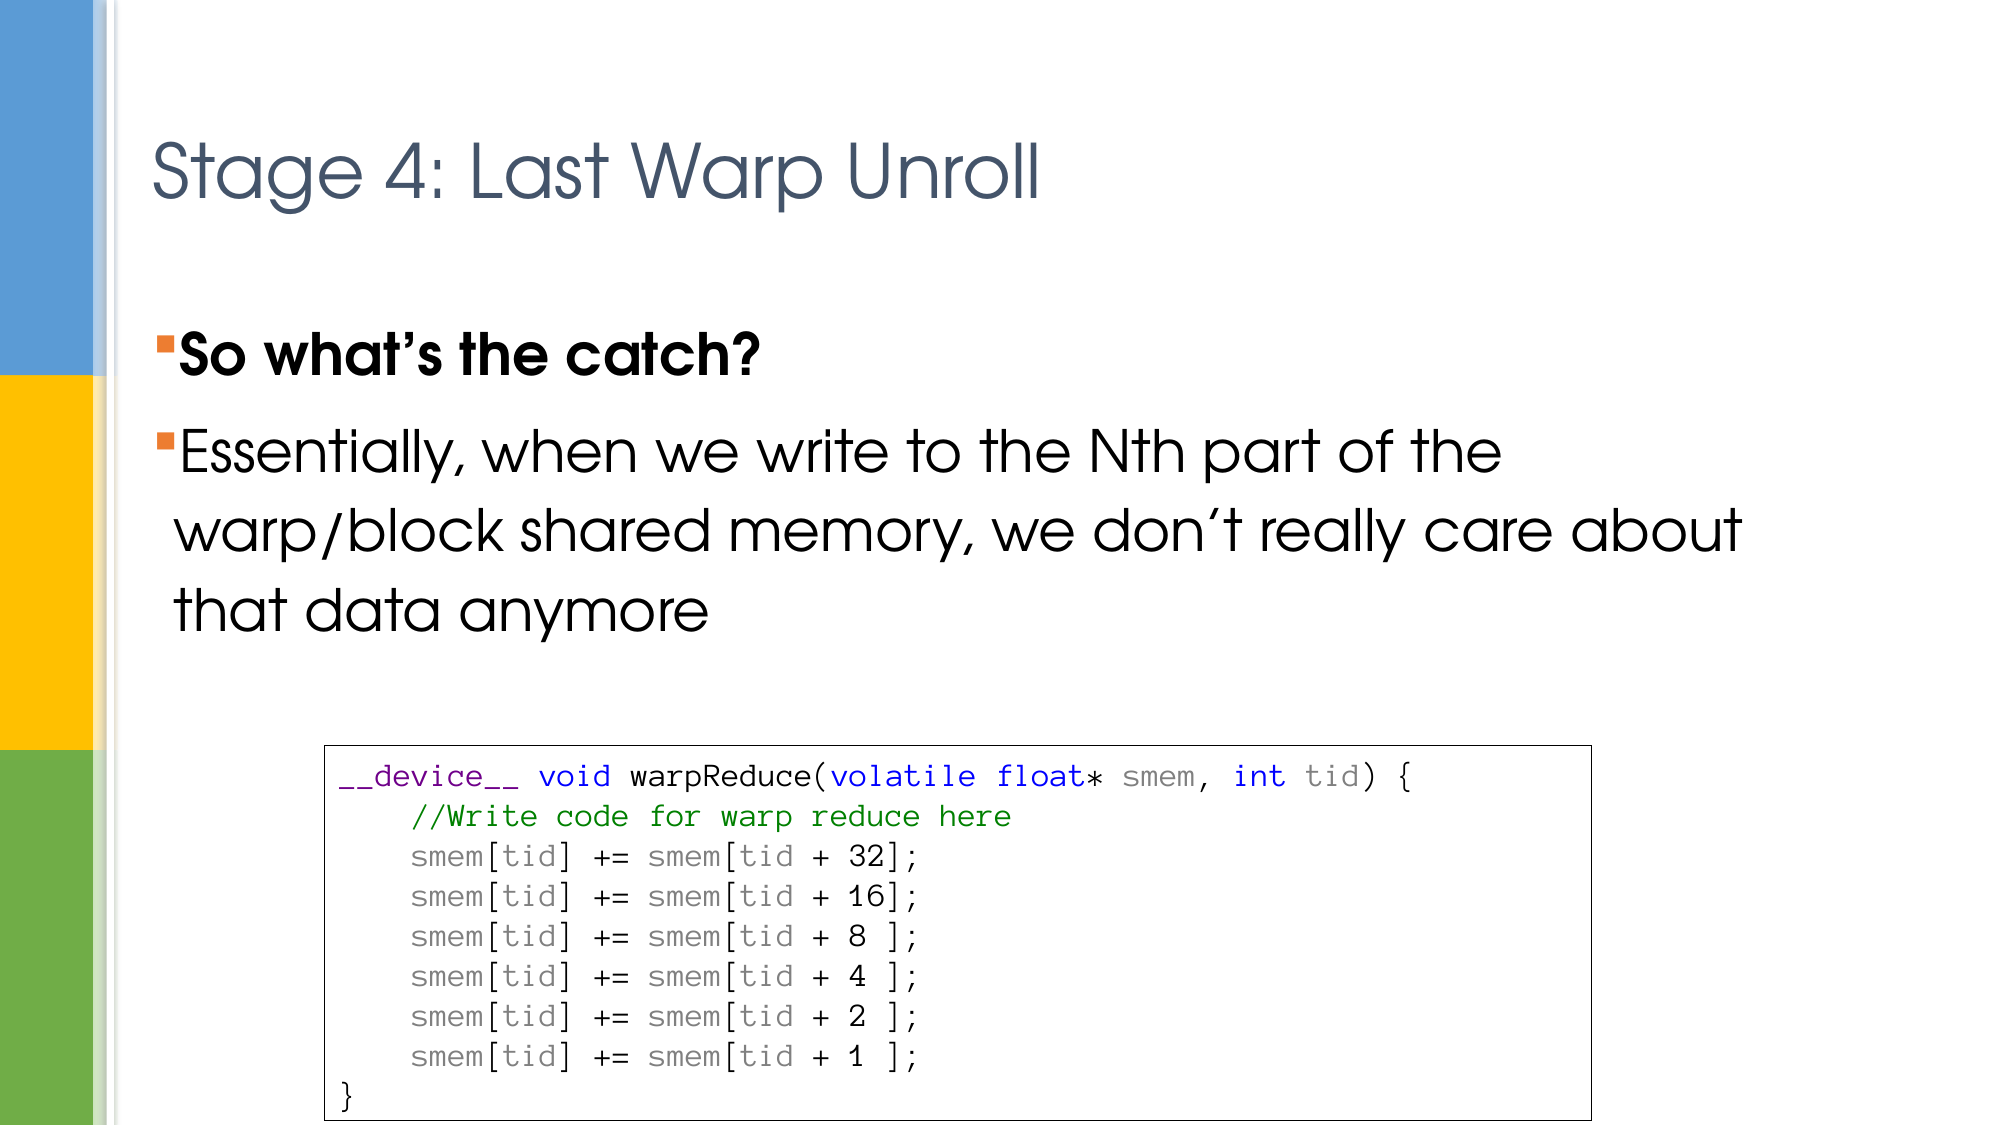

# Stage 4: Last Warp Unroll
So what’s the catch?
Essentially, when we write to the Nth part of the warp/block shared memory, we don’t really care about that data anymore

__device__ void warpReduce(volatile float* smem, int tid) {
    //Write code for warp reduce here
    smem[tid] += smem[tid + 32];
    smem[tid] += smem[tid + 16];
    smem[tid] += smem[tid + 8 ];
    smem[tid] += smem[tid + 4 ];
    smem[tid] += smem[tid + 2 ];
    smem[tid] += smem[tid + 1 ];
}